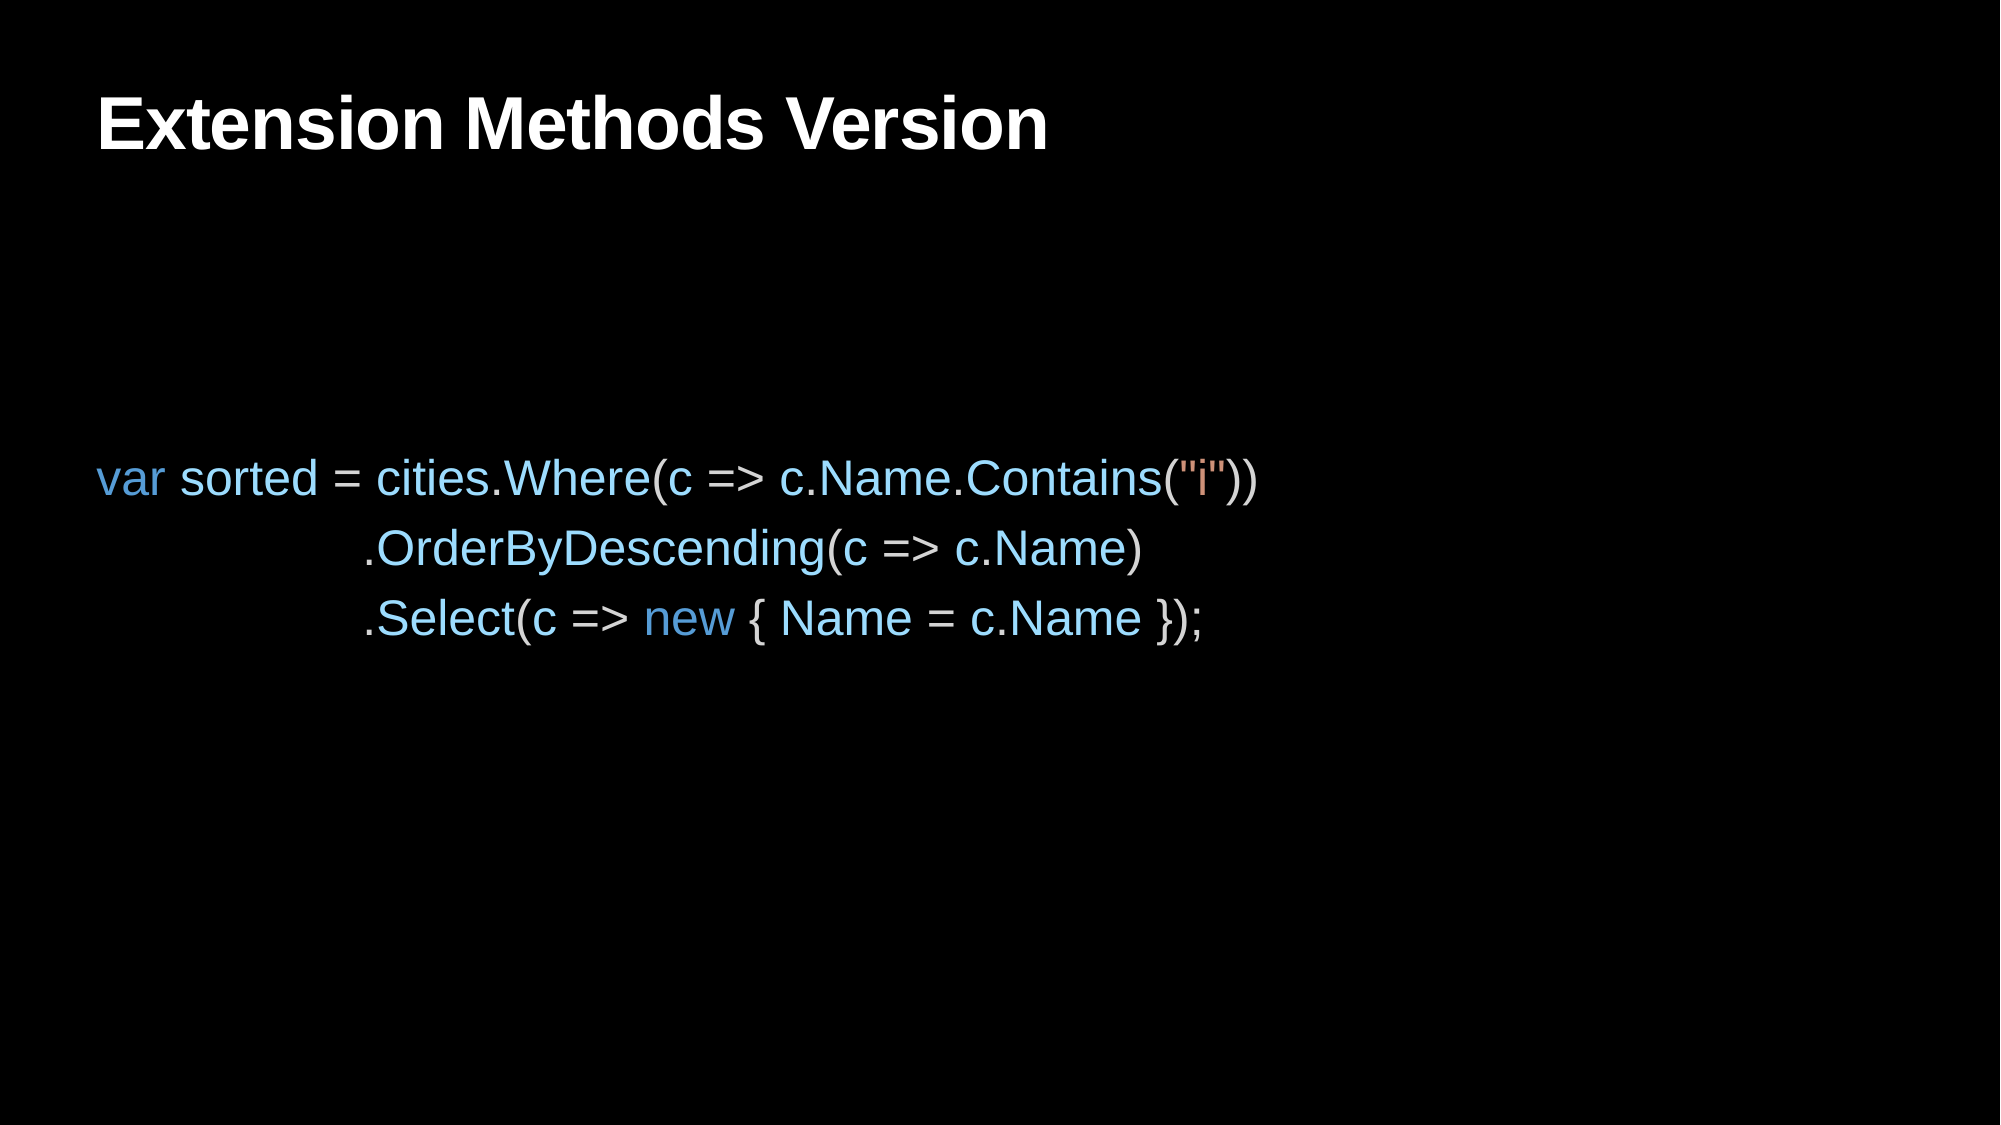

# Extension Methods Version

var sorted = cities.Where(c => c.Name.Contains("i"))
                   .OrderByDescending(c => c.Name)
                   .Select(c => new { Name = c.Name });